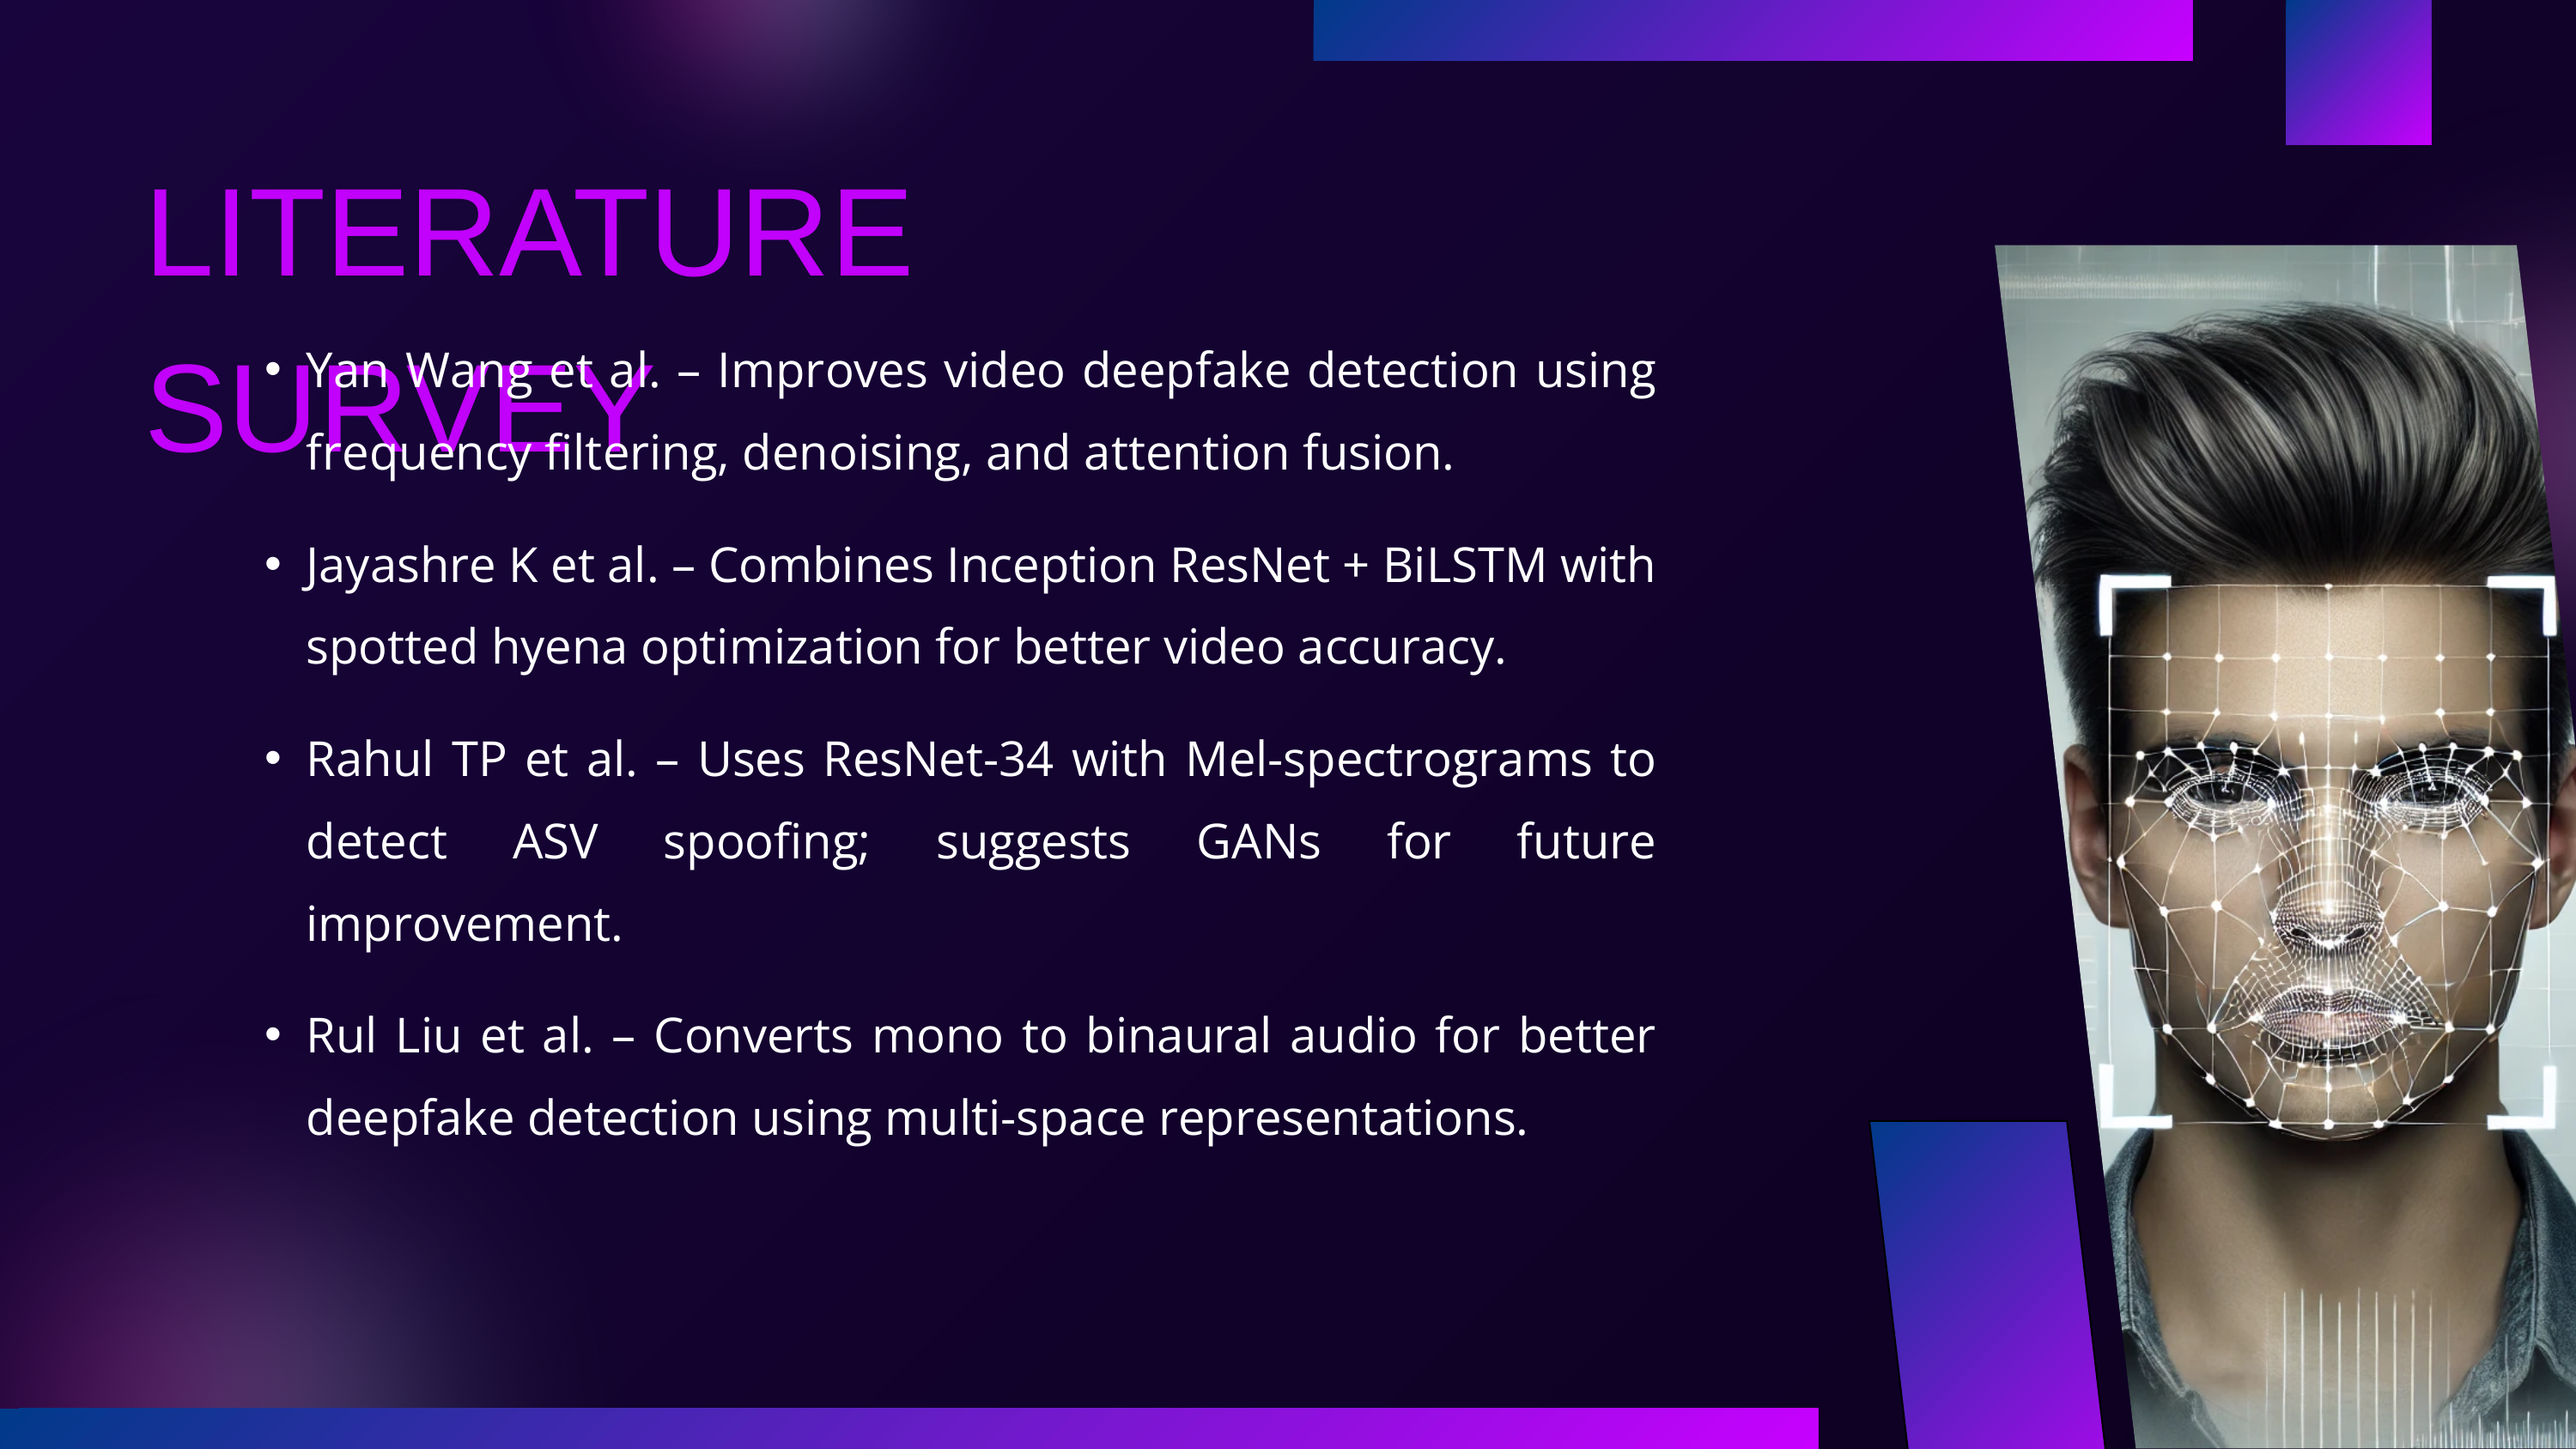

LITERATURE SURVEY

Yan Wang et al. – Improves video deepfake detection using frequency filtering, denoising, and attention fusion.

Jayashre K et al. – Combines Inception ResNet + BiLSTM with spotted hyena optimization for better video accuracy.

Rahul TP et al. – Uses ResNet-34 with Mel-spectrograms to detect ASV spoofing; suggests GANs for future improvement.

Rul Liu et al. – Converts mono to binaural audio for better deepfake detection using multi-space representations.